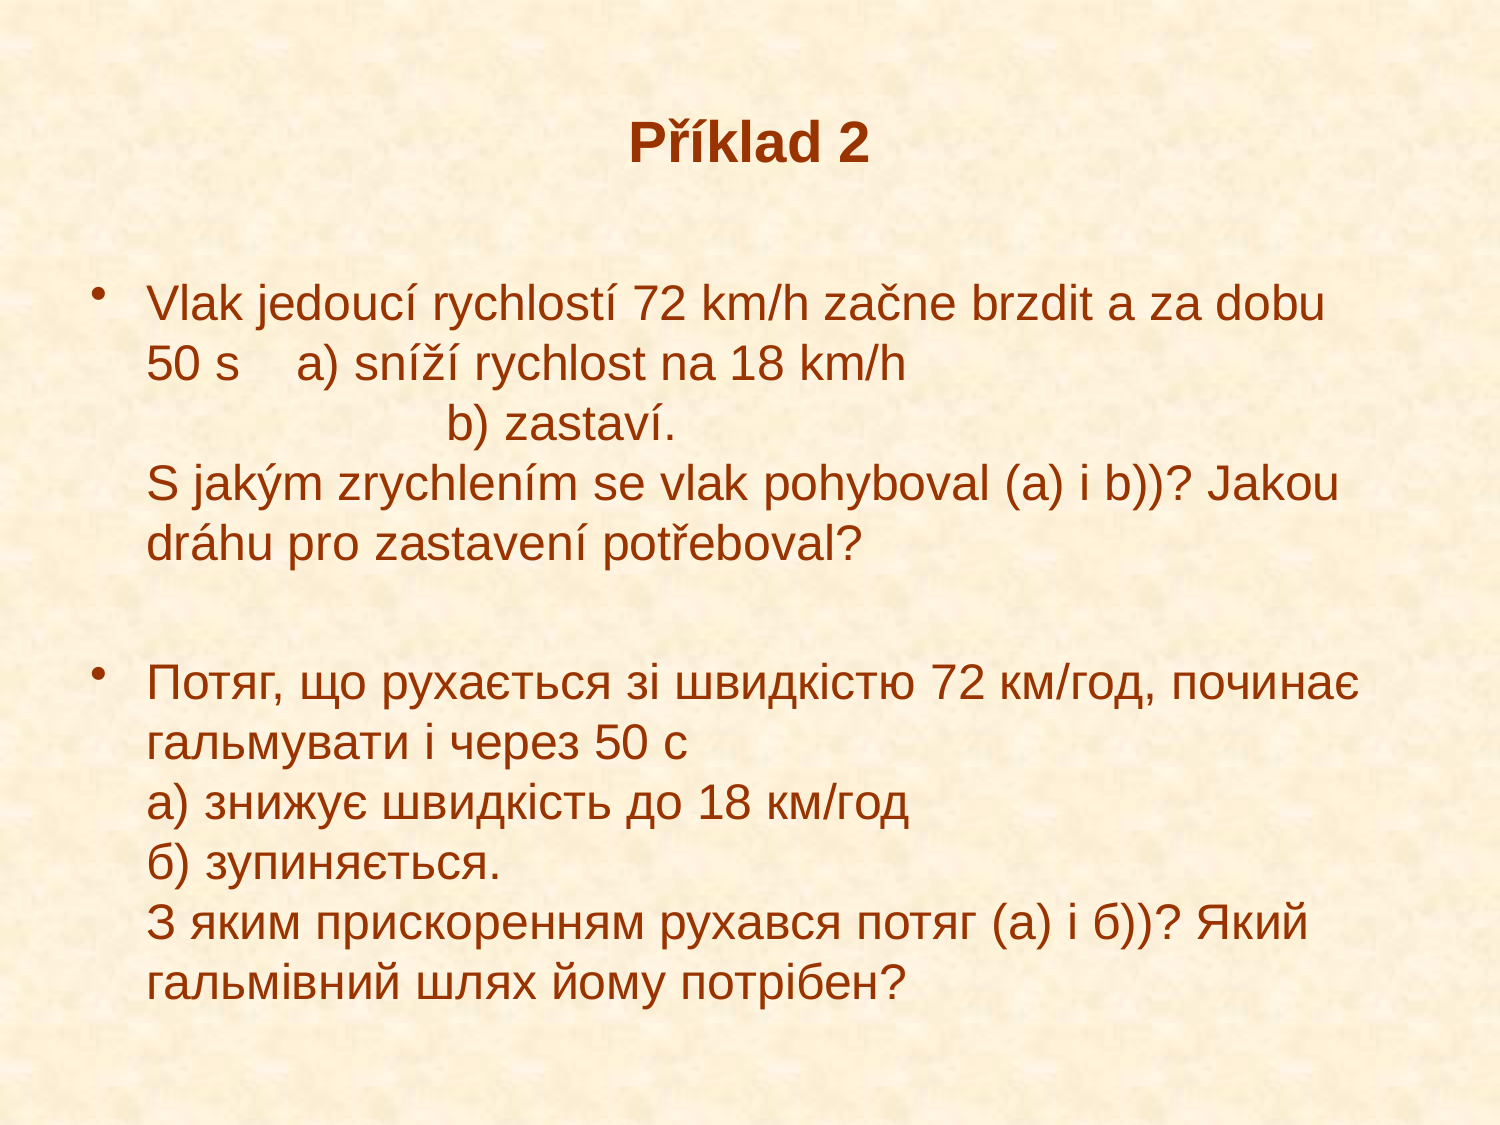

# Příklad 2
Vlak jedoucí rychlostí 72 km/h začne brzdit a za dobu
50 s 	a) sníží rychlost na 18 km/h
		b) zastaví.
S jakým zrychlením se vlak pohyboval (a) i b))? Jakou dráhu pro zastavení potřeboval?

Потяг, що рухається зі швидкістю 72 км/год, починає гальмувати і через 50 с
а) знижує швидкість до 18 км/год
б) зупиняється.
З яким прискоренням рухався потяг (а) і б))? Який гальмівний шлях йому потрібен?